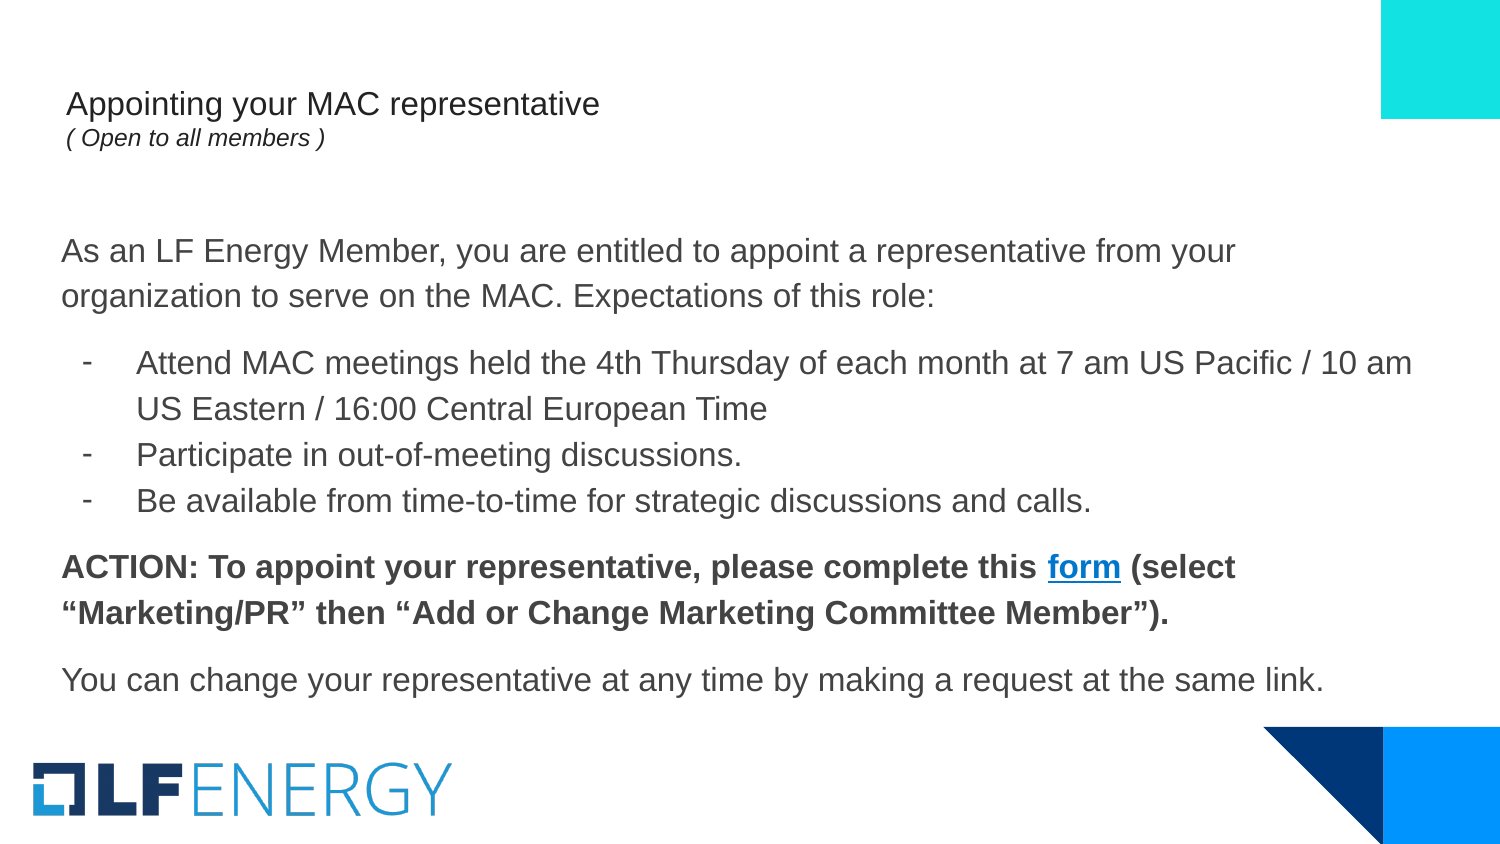

# Appointing your MAC representative
( Open to all members )
As an LF Energy Member, you are entitled to appoint a representative from your organization to serve on the MAC. Expectations of this role:
Attend MAC meetings held the 4th Thursday of each month at 7 am US Pacific / 10 am US Eastern / 16:00 Central European Time
Participate in out-of-meeting discussions.
Be available from time-to-time for strategic discussions and calls.
ACTION: To appoint your representative, please complete this form (select “Marketing/PR” then “Add or Change Marketing Committee Member”).
You can change your representative at any time by making a request at the same link.